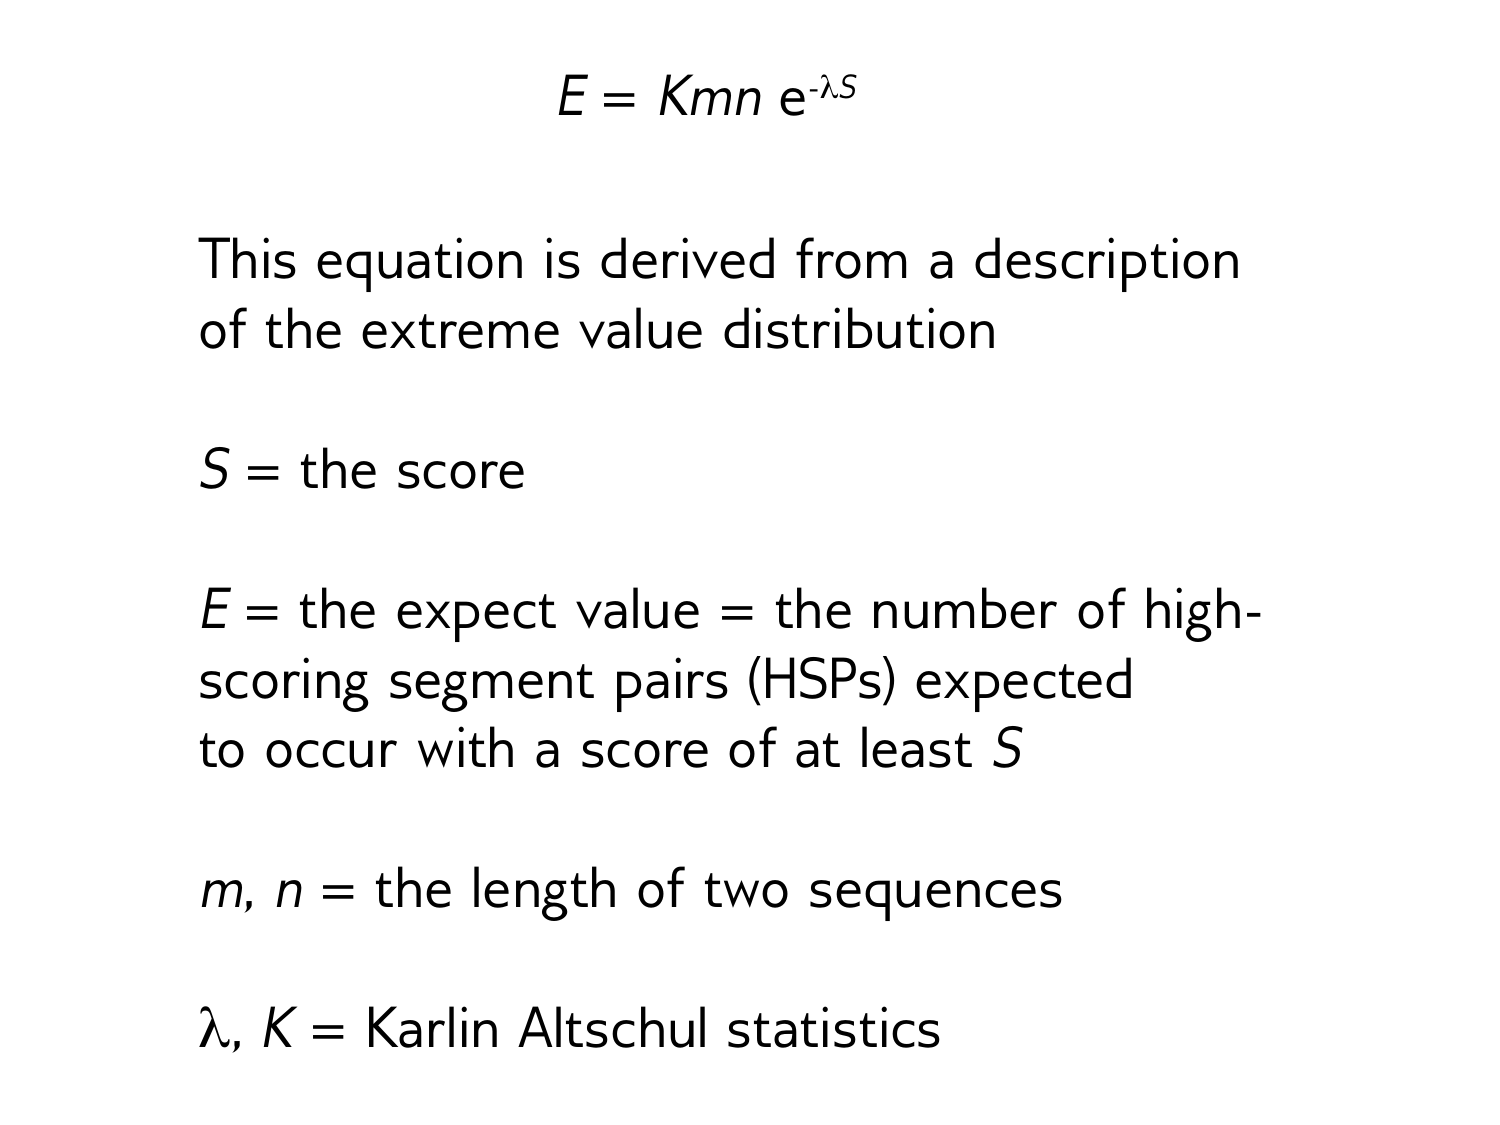

E = Kmn e-λS
This equation is derived from a description
of the extreme value distribution

S = the score

E = the expect value = the number of high-
scoring segment pairs (HSPs) expected
to occur with a score of at least S

m, n = the length of two sequences

λ, K = Karlin Altschul statistics